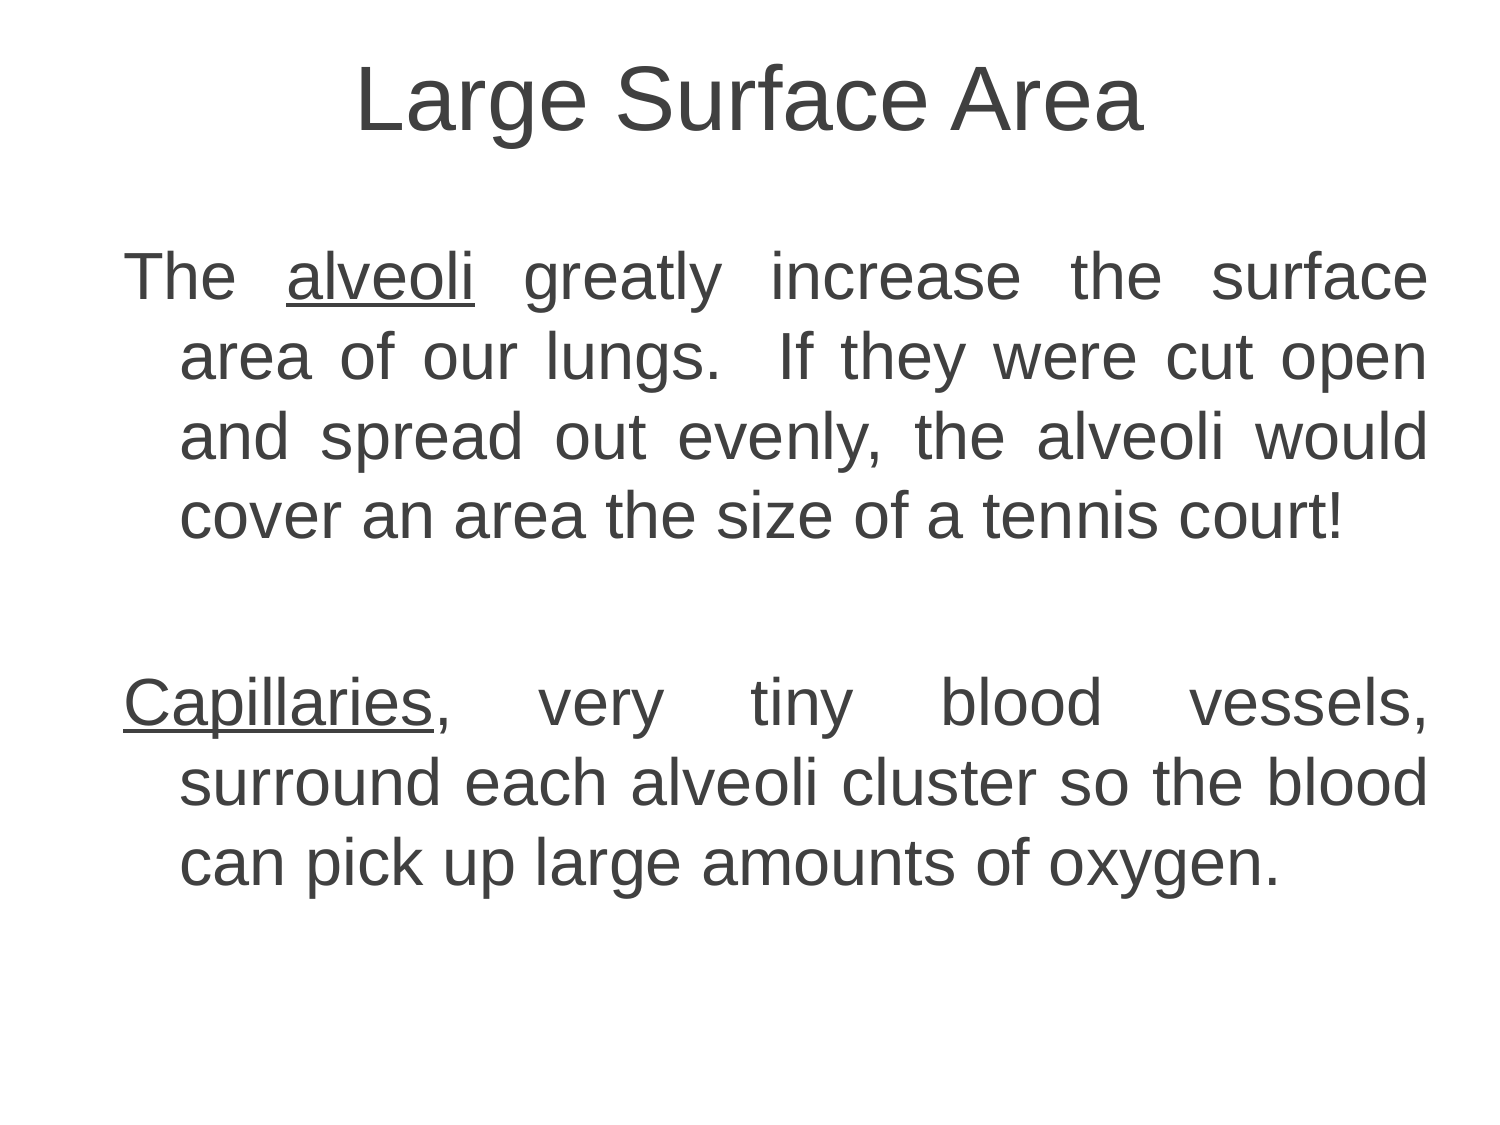

# Large Surface Area
The alveoli greatly increase the surface area of our lungs.  If they were cut open and spread out evenly, the alveoli would cover an area the size of a tennis court!

Capillaries, very tiny blood vessels, surround each alveoli cluster so the blood can pick up large amounts of oxygen.